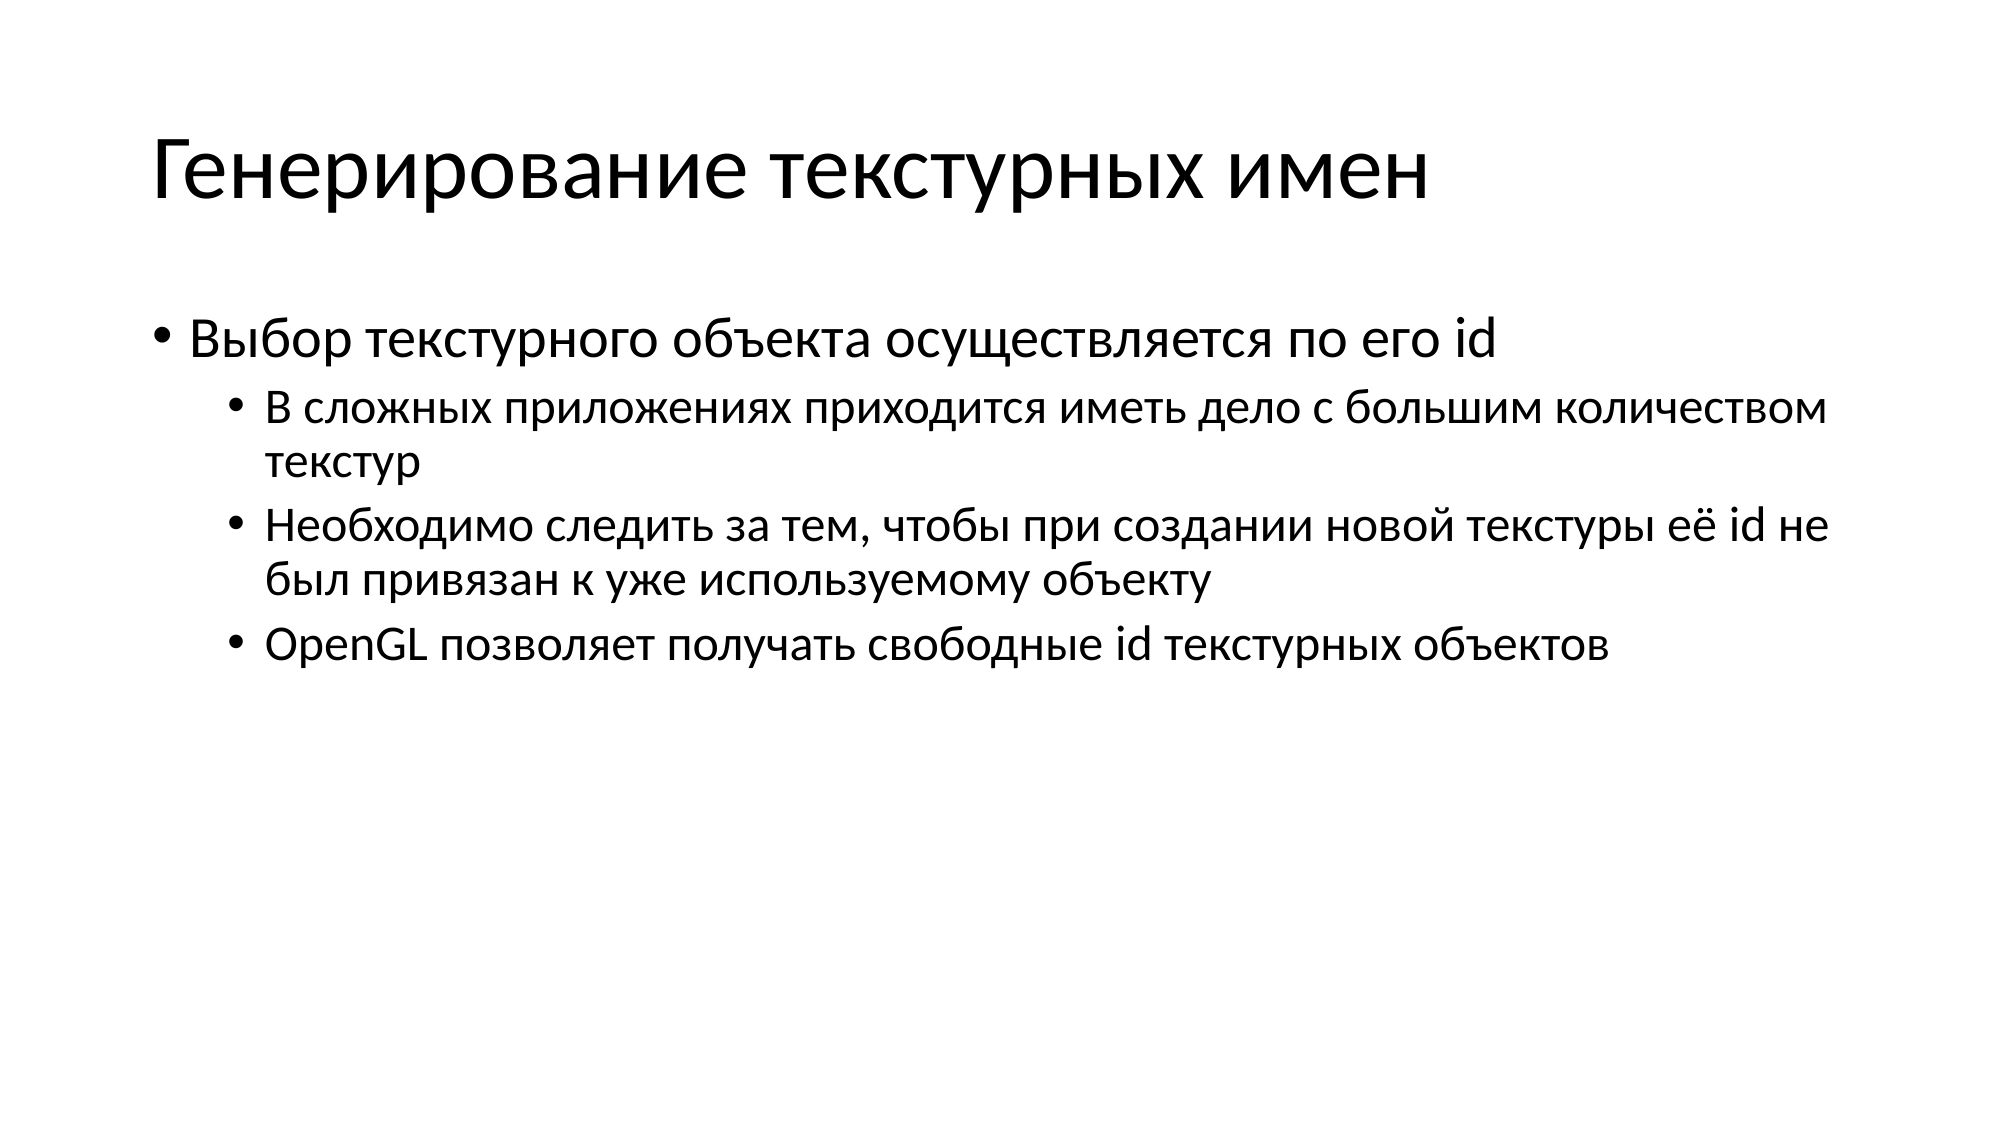

# Генерирование текстурных имен
Выбор текстурного объекта осуществляется по его id
В сложных приложениях приходится иметь дело с большим количеством текстур
Необходимо следить за тем, чтобы при создании новой текстуры её id не был привязан к уже используемому объекту
OpenGL позволяет получать свободные id текстурных объектов